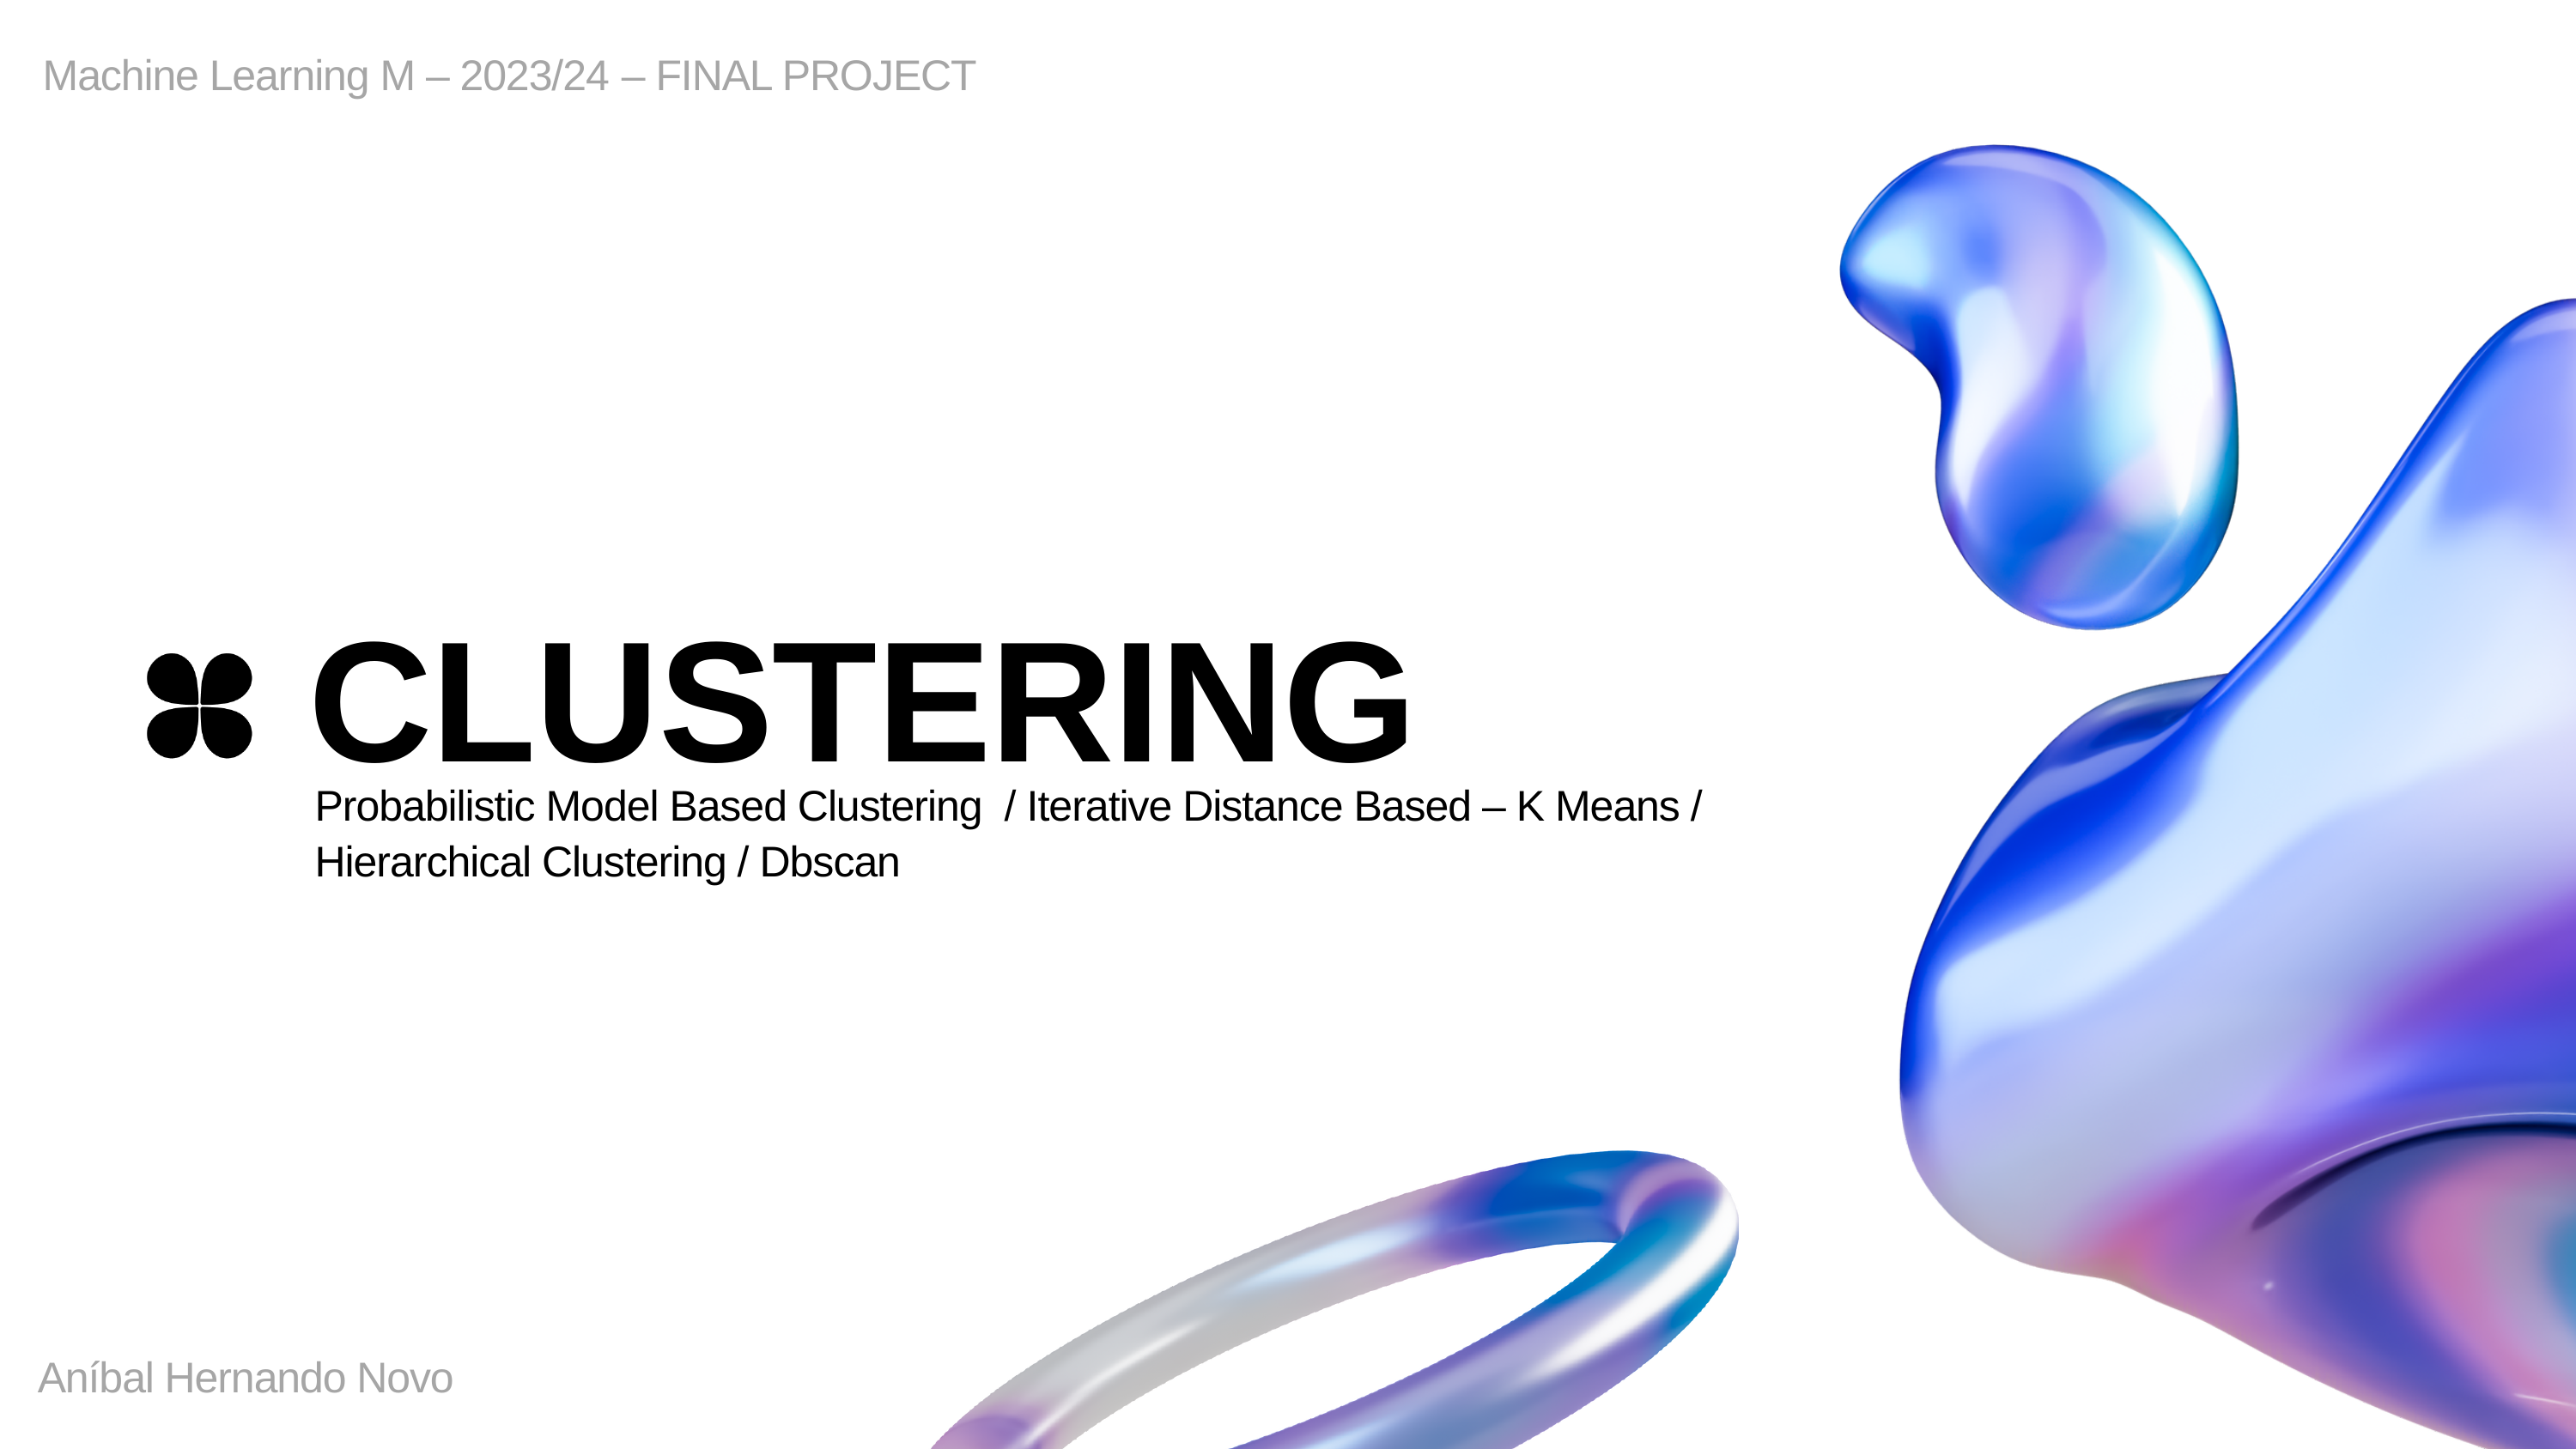

Machine Learning M – 2023/24 – FINAL PROJECT

CLUSTERING
Probabilistic Model Based Clustering  / Iterative Distance Based – K Means / Hierarchical Clustering / Dbscan

Aníbal Hernando Novo